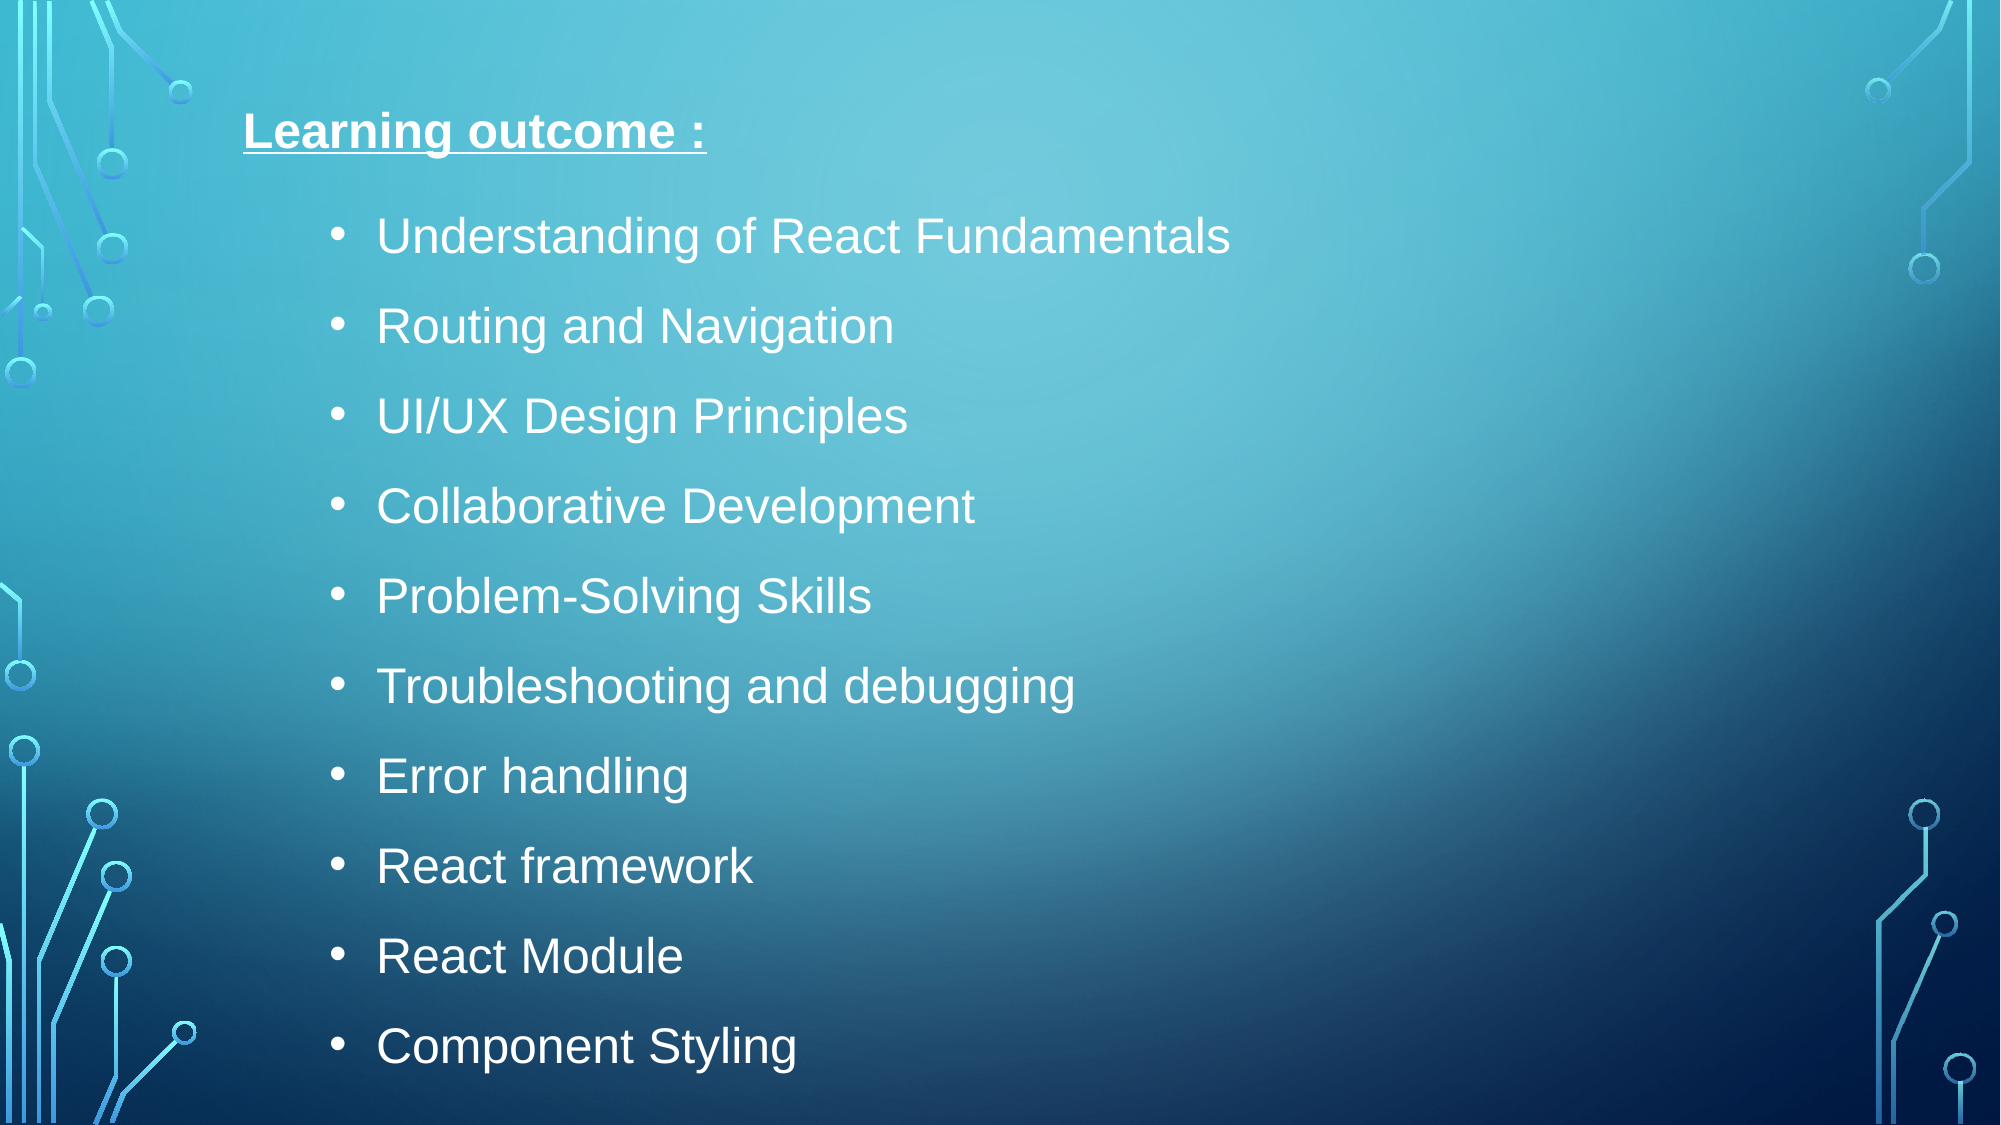

Learning outcome :
Understanding of React Fundamentals
Routing and Navigation
UI/UX Design Principles
Collaborative Development
Problem-Solving Skills
Troubleshooting and debugging
Error handling
React framework
React Module
Component Styling